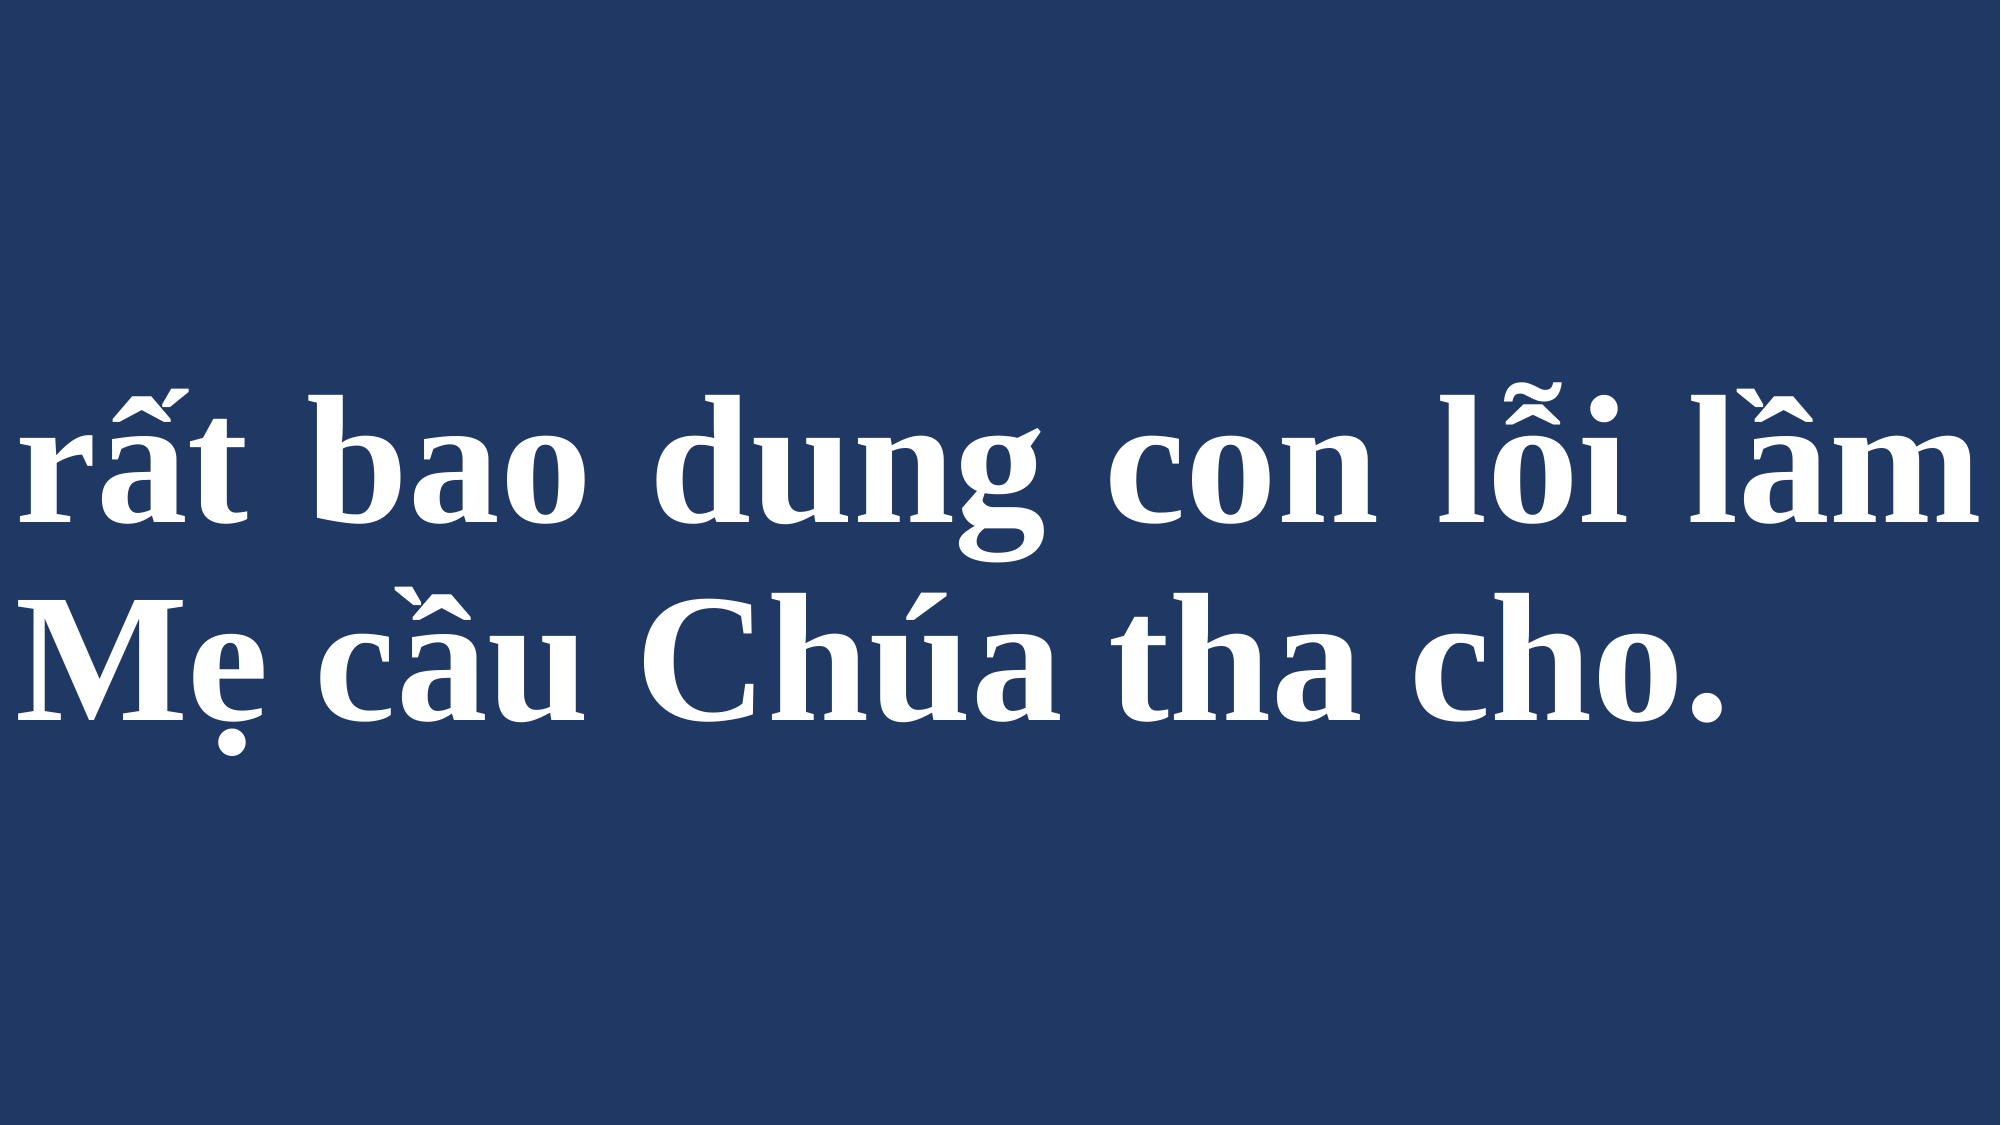

# rất bao dung con lỗi lầm Mẹ cầu Chúa tha cho.